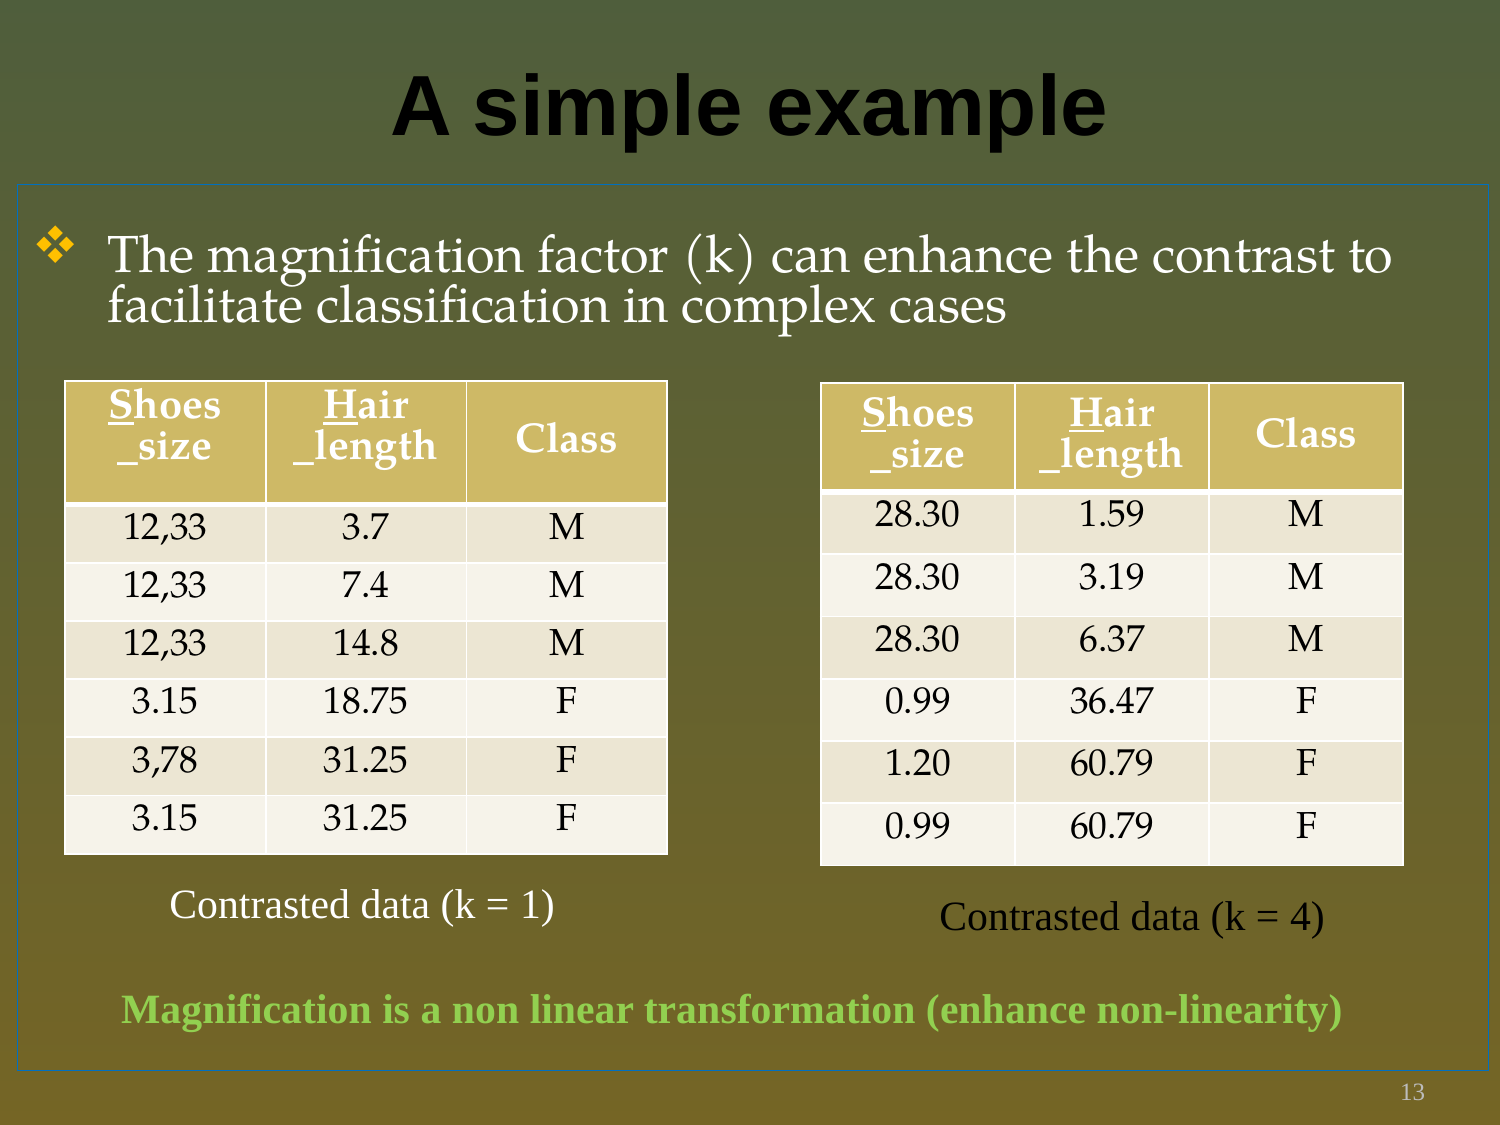

# A simple example

The magnification factor (k) can enhance the contrast to facilitate classification in complex cases

| Shoes \_size | Hair \_length | Class |
| --- | --- | --- |
| 12,33 | 3.7 | M |
| 12,33 | 7.4 | M |
| 12,33 | 14.8 | M |
| 3.15 | 18.75 | F |
| 3,78 | 31.25 | F |
| 3.15 | 31.25 | F |
| Shoes \_size | Hair \_length | Class |
| --- | --- | --- |
| 28.30 | 1.59 | M |
| 28.30 | 3.19 | M |
| 28.30 | 6.37 | M |
| 0.99 | 36.47 | F |
| 1.20 | 60.79 | F |
| 0.99 | 60.79 | F |
Contrasted data (k = 1)
Contrasted data (k = 4)
Magnification is a non linear transformation (enhance non-linearity)
13